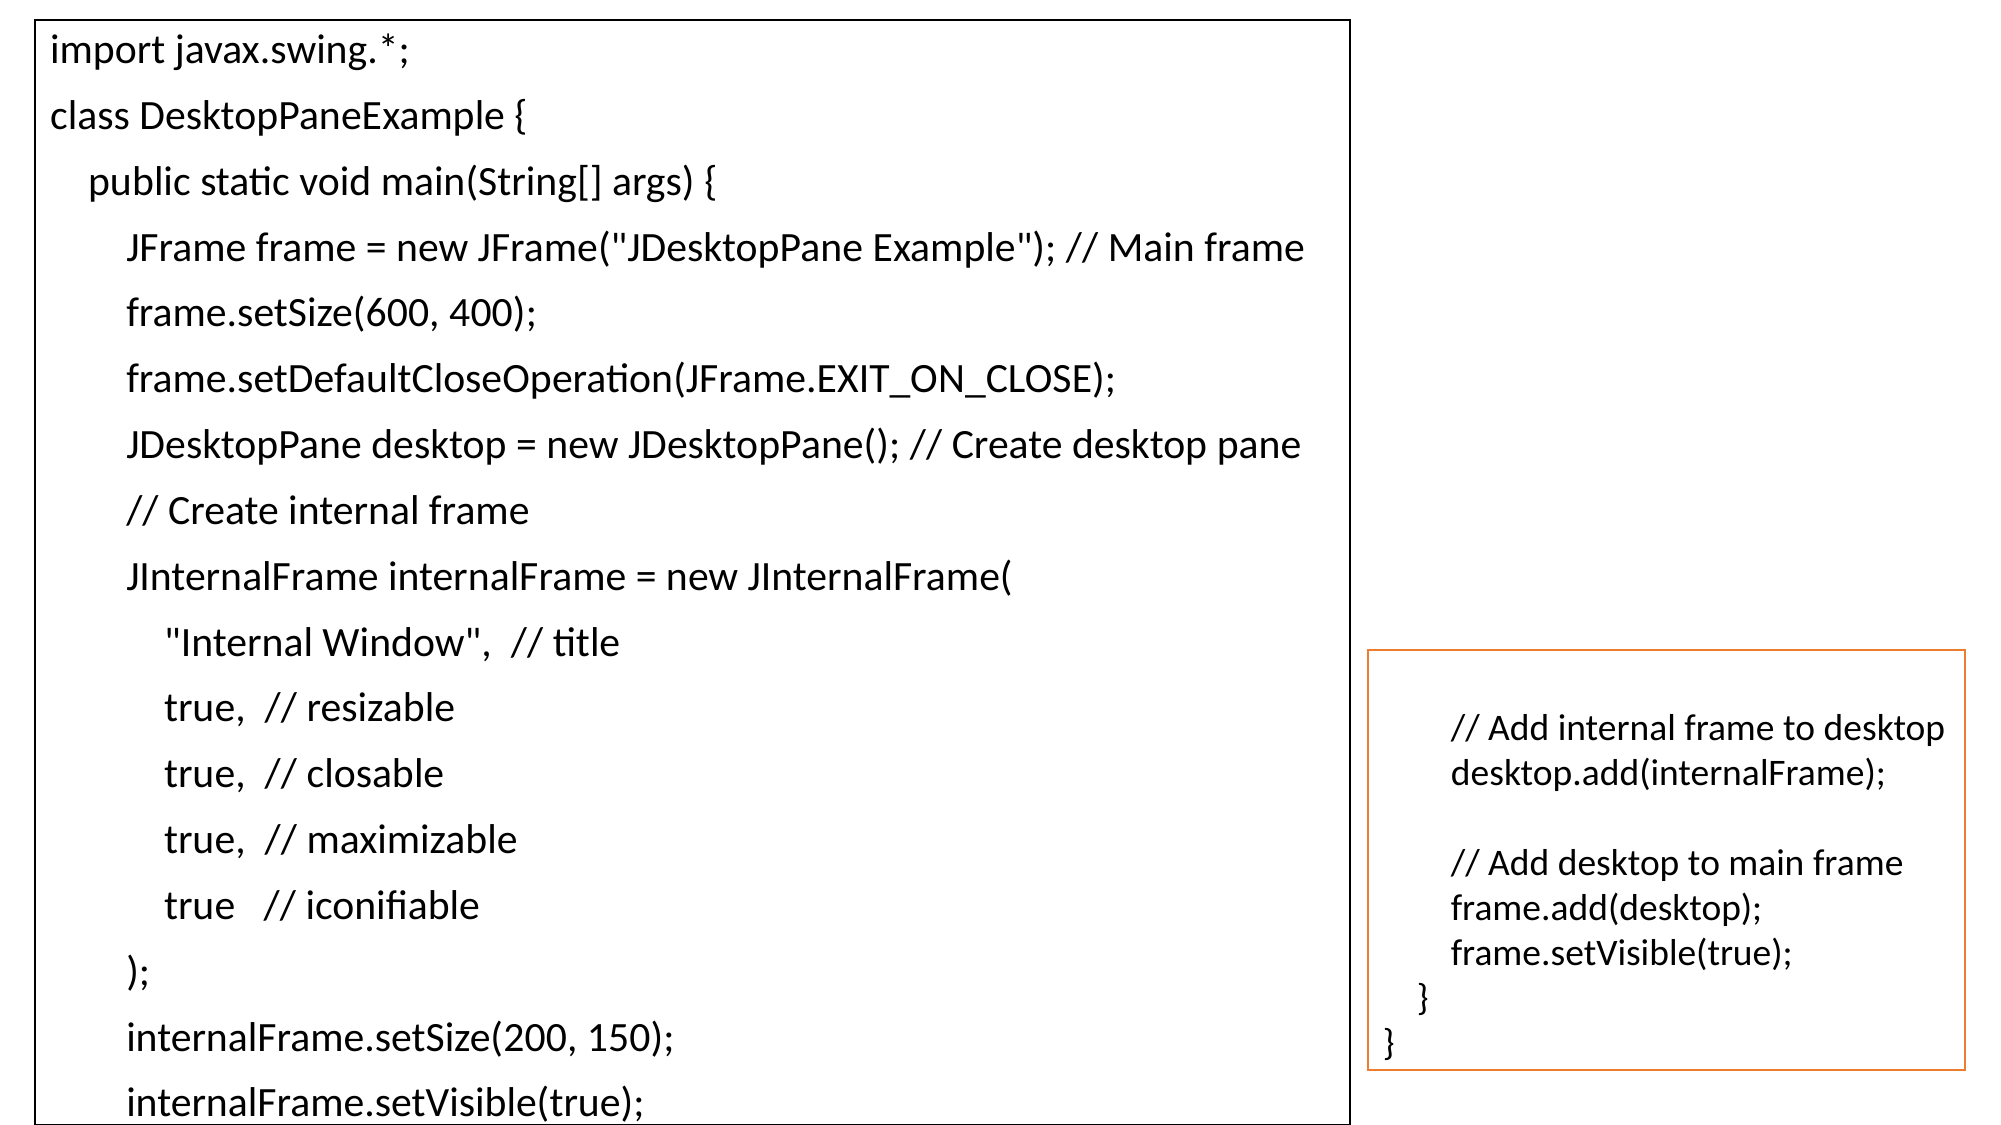

import javax.swing.*;
class DesktopPaneExample {
    public static void main(String[] args) {
        JFrame frame = new JFrame("JDesktopPane Example"); // Main frame
        frame.setSize(600, 400);
        frame.setDefaultCloseOperation(JFrame.EXIT_ON_CLOSE);
        JDesktopPane desktop = new JDesktopPane(); // Create desktop pane
        // Create internal frame
        JInternalFrame internalFrame = new JInternalFrame(
            "Internal Window",  // title
            true,  // resizable
            true,  // closable
            true,  // maximizable
            true   // iconifiable
        );
        internalFrame.setSize(200, 150);
        internalFrame.setVisible(true);

        // Add internal frame to desktop
        desktop.add(internalFrame);

        // Add desktop to main frame
        frame.add(desktop);
        frame.setVisible(true);
    }
}